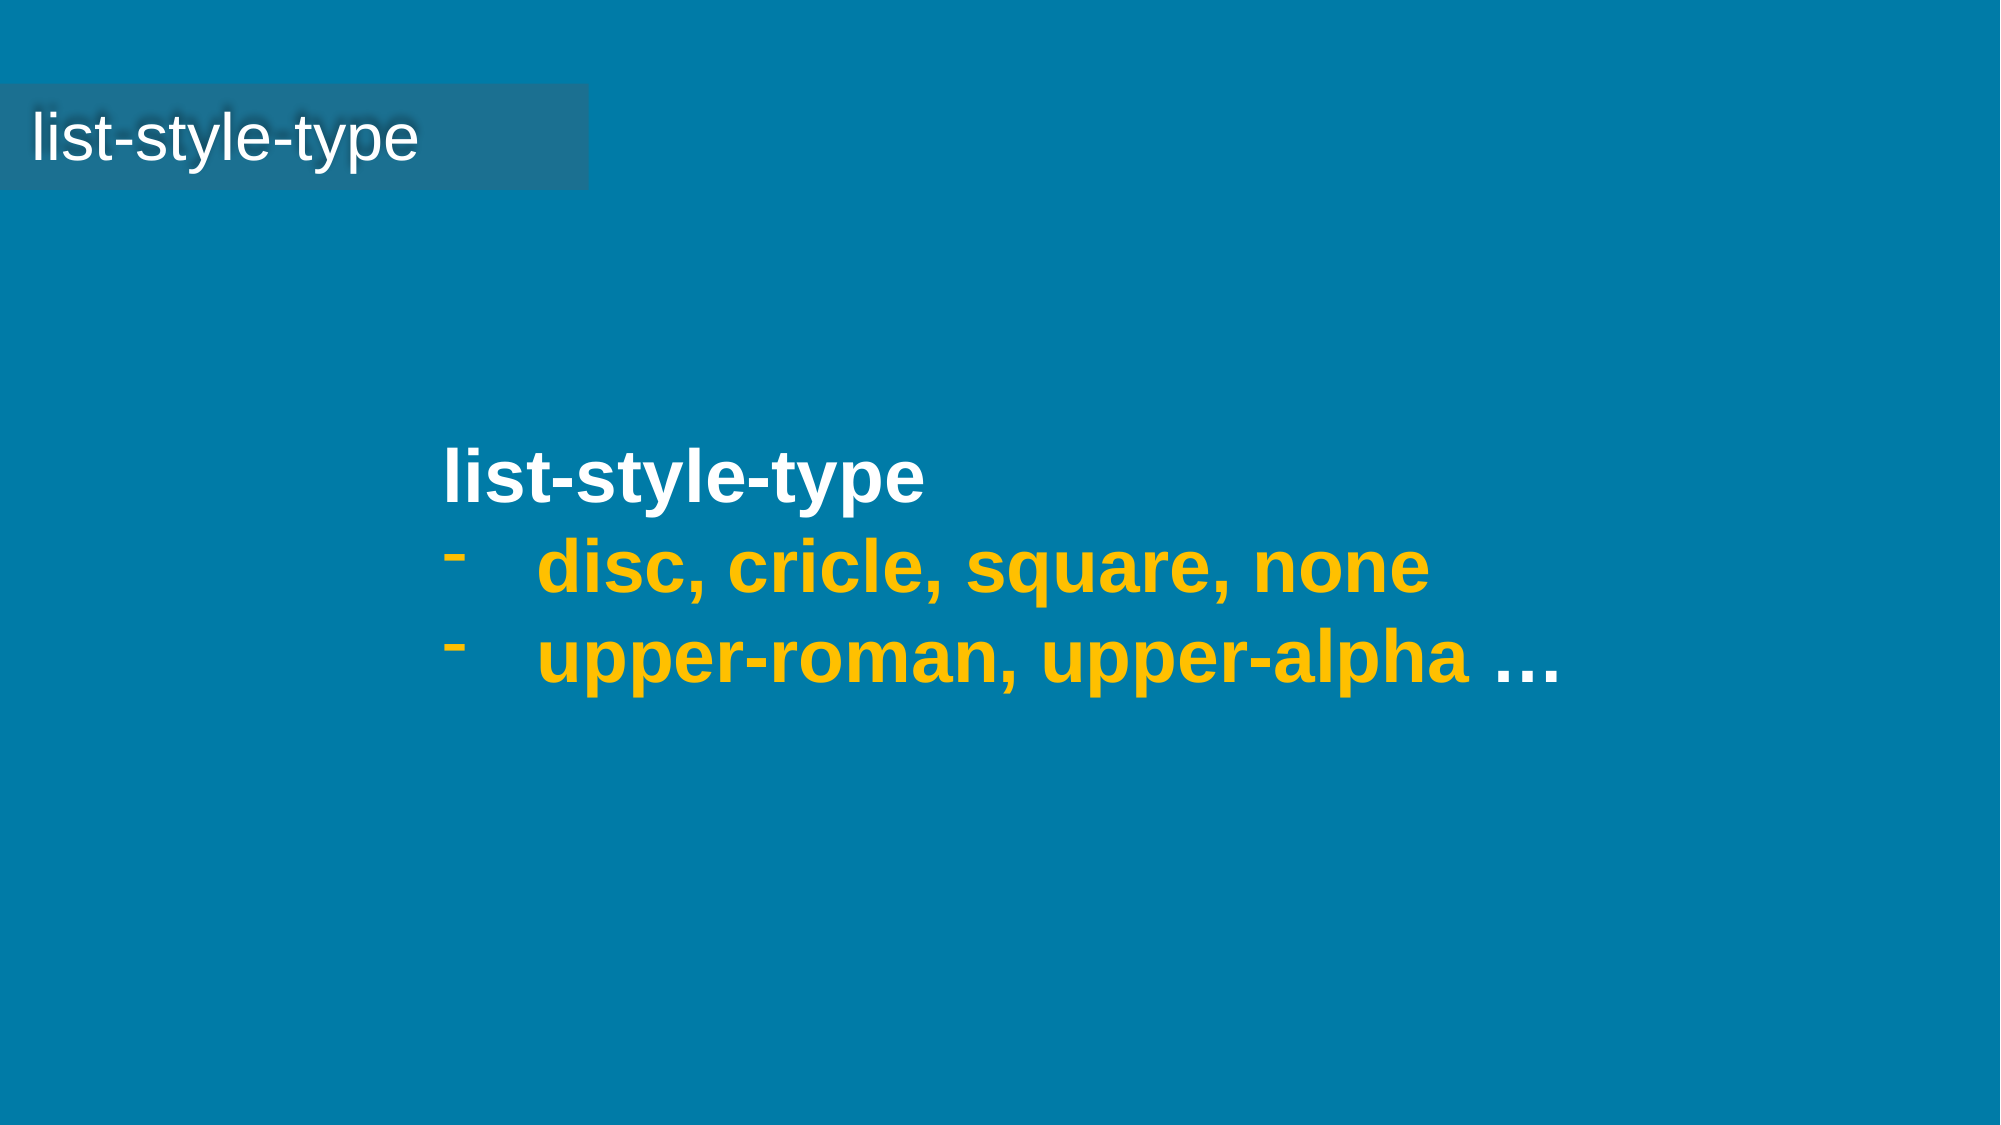

list-style-type
list-style-type
disc, cricle, square, none
upper-roman, upper-alpha …